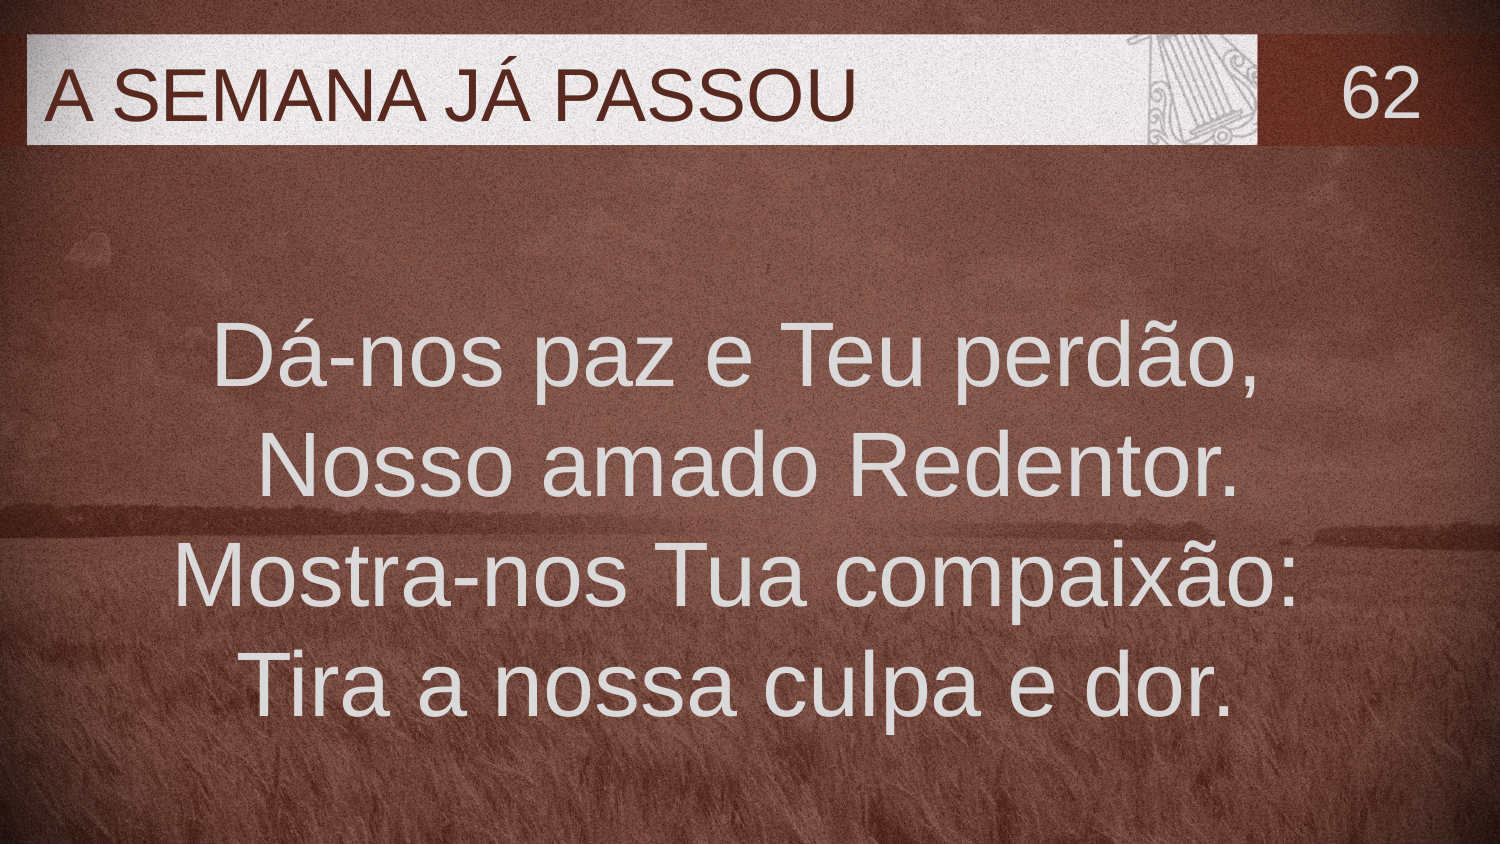

# A SEMANA JÁ PASSOU
62
Dá-nos paz e Teu perdão,
Nosso amado Redentor.
Mostra-nos Tua compaixão:
Tira a nossa culpa e dor.